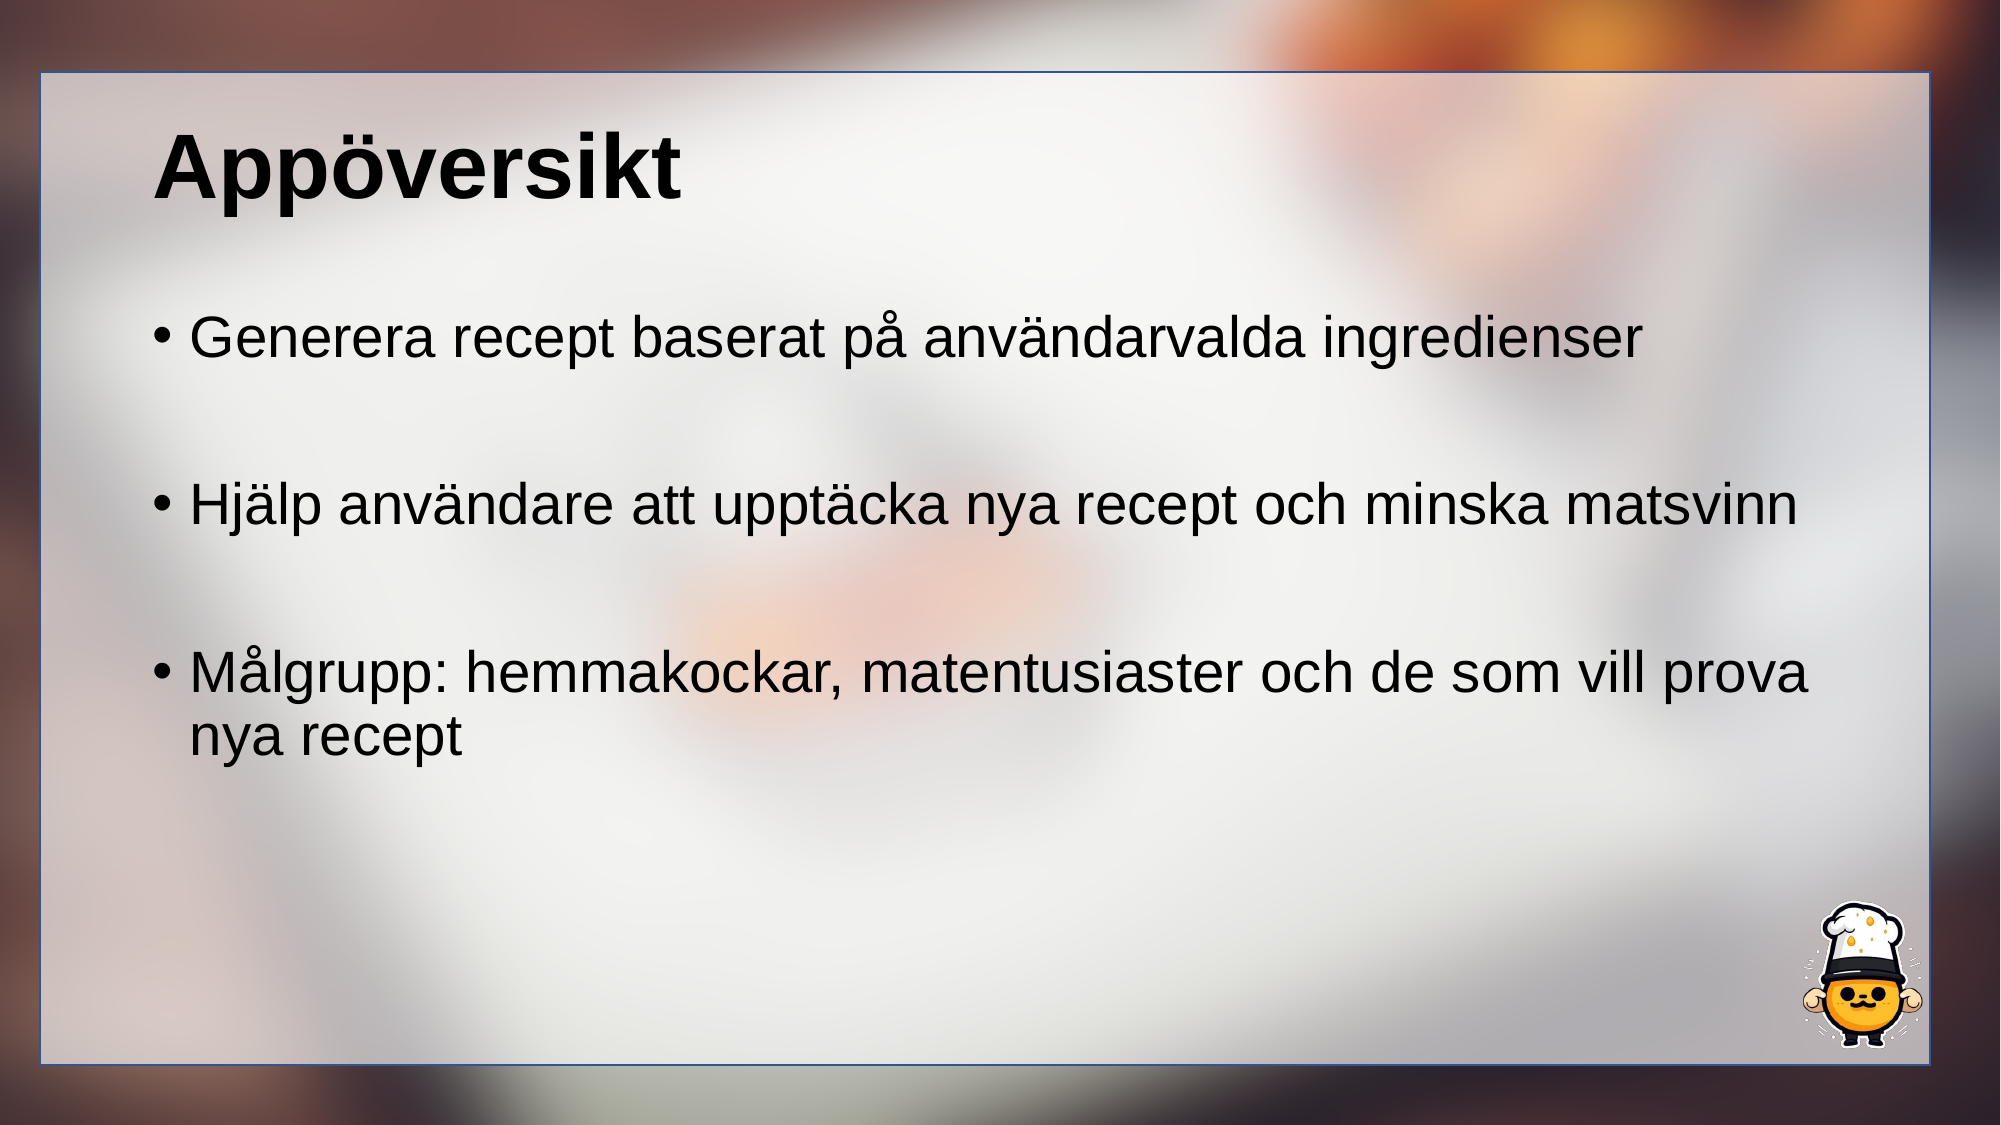

# Appöversikt
Generera recept baserat på användarvalda ingredienser

Hjälp användare att upptäcka nya recept och minska matsvinn

Målgrupp: hemmakockar, matentusiaster och de som vill prova nya recept